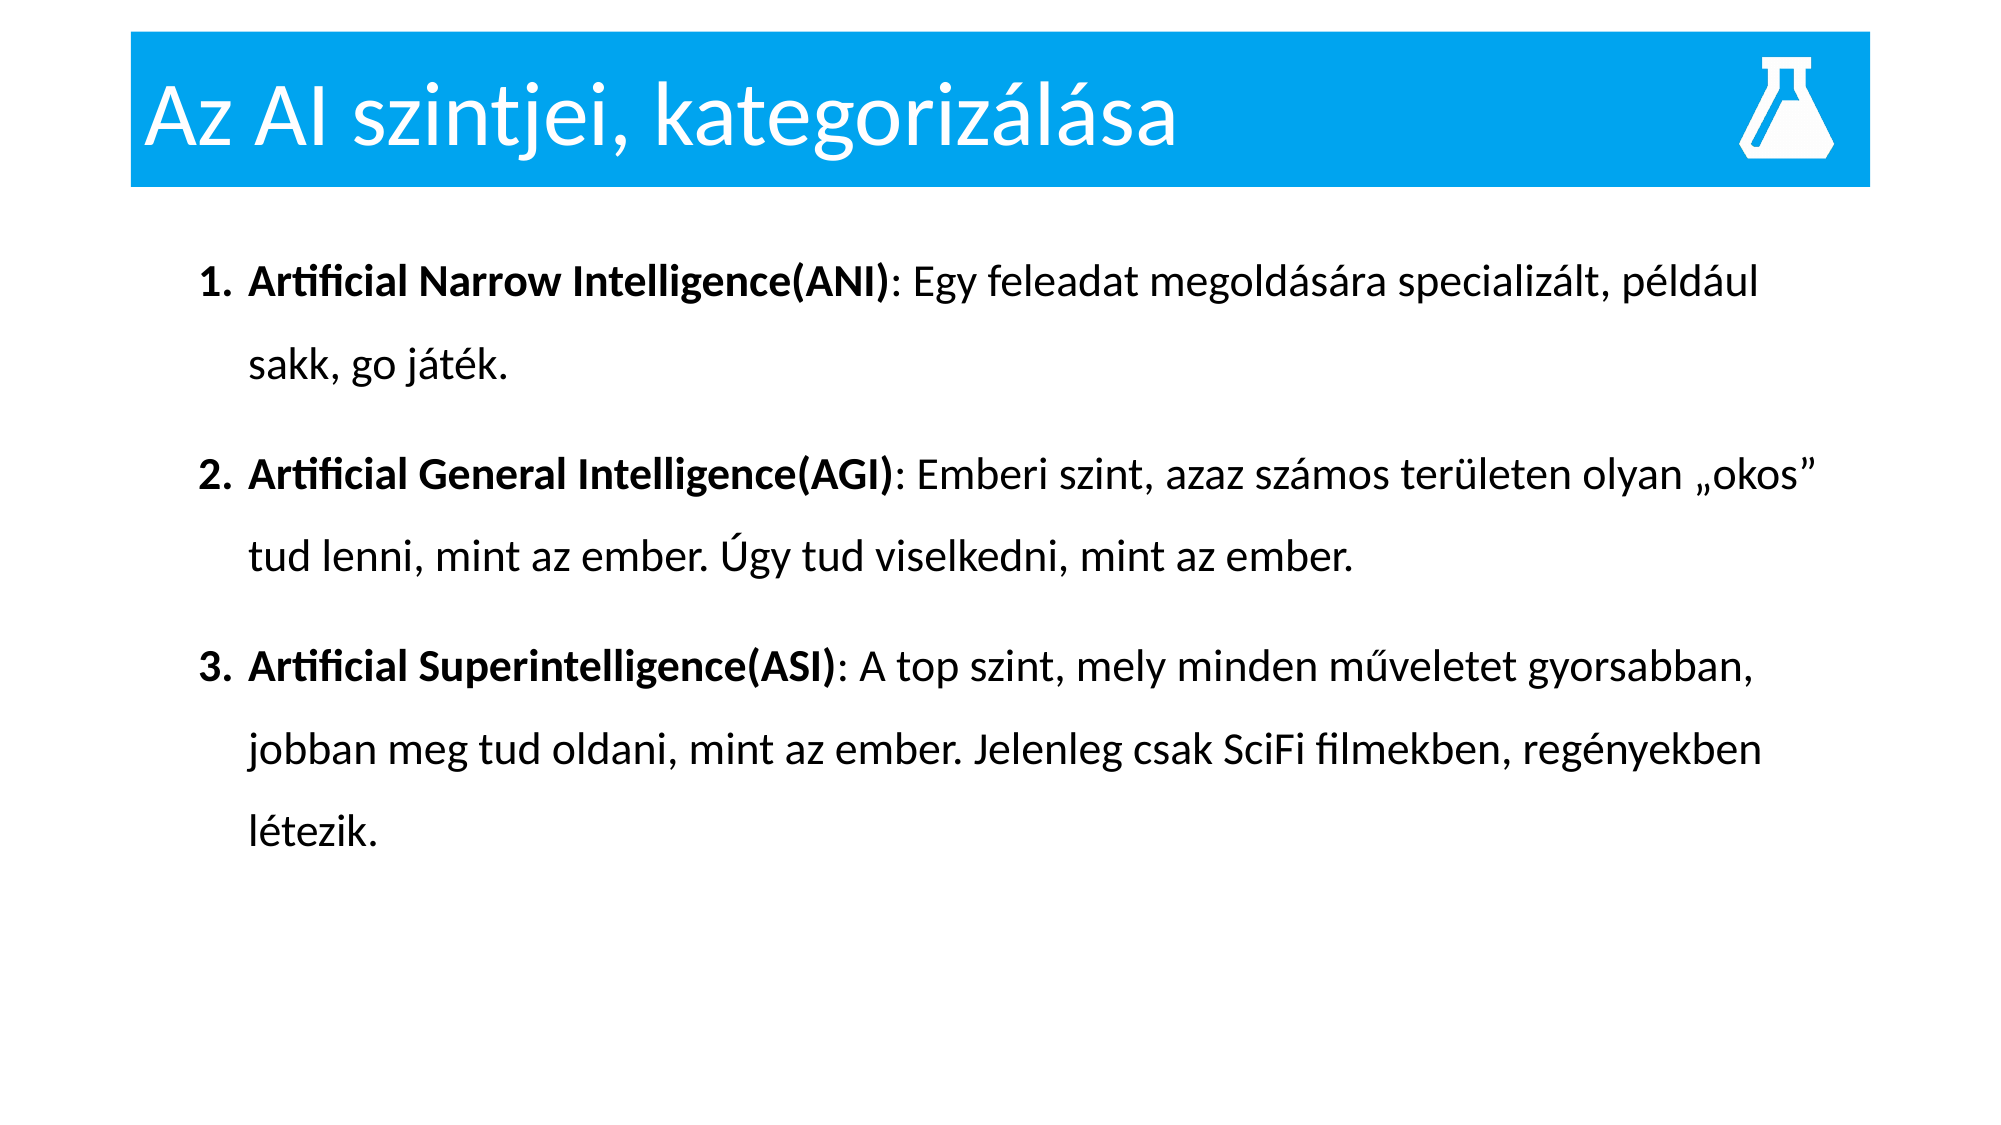

# Az AI szintjei, kategorizálása
Artificial Narrow Intelligence(ANI): Egy feleadat megoldására specializált, például sakk, go játék.
Artificial General Intelligence(AGI): Emberi szint, azaz számos területen olyan „okos” tud lenni, mint az ember. Úgy tud viselkedni, mint az ember.
Artificial Superintelligence(ASI): A top szint, mely minden műveletet gyorsabban, jobban meg tud oldani, mint az ember. Jelenleg csak SciFi filmekben, regényekben létezik.